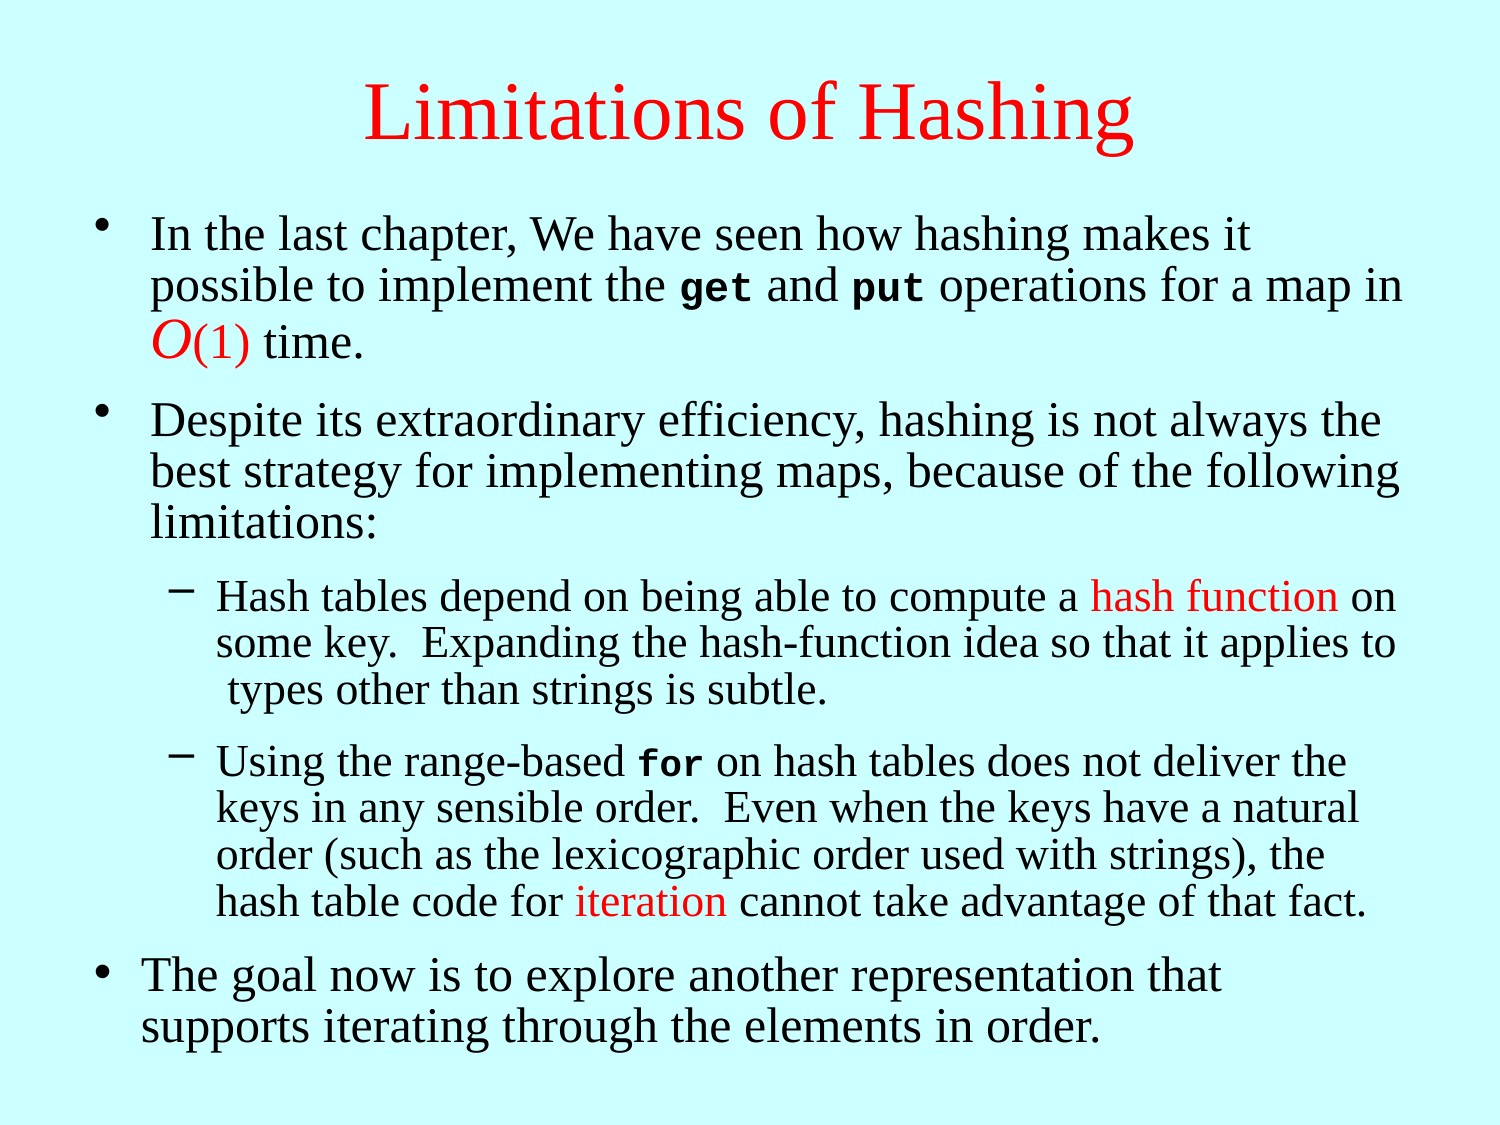

# Limitations of Hashing
In the last chapter, We have seen how hashing makes it possible to implement the get and put operations for a map in O(1) time.
Despite its extraordinary efficiency, hashing is not always the best strategy for implementing maps, because of the following limitations:
Hash tables depend on being able to compute a hash function on some key.  Expanding the hash-function idea so that it applies to  types other than strings is subtle.
Using the range-based for on hash tables does not deliver the keys in any sensible order.  Even when the keys have a natural order (such as the lexicographic order used with strings), the hash table code for iteration cannot take advantage of that fact.
The goal now is to explore another representation that supports iterating through the elements in order.